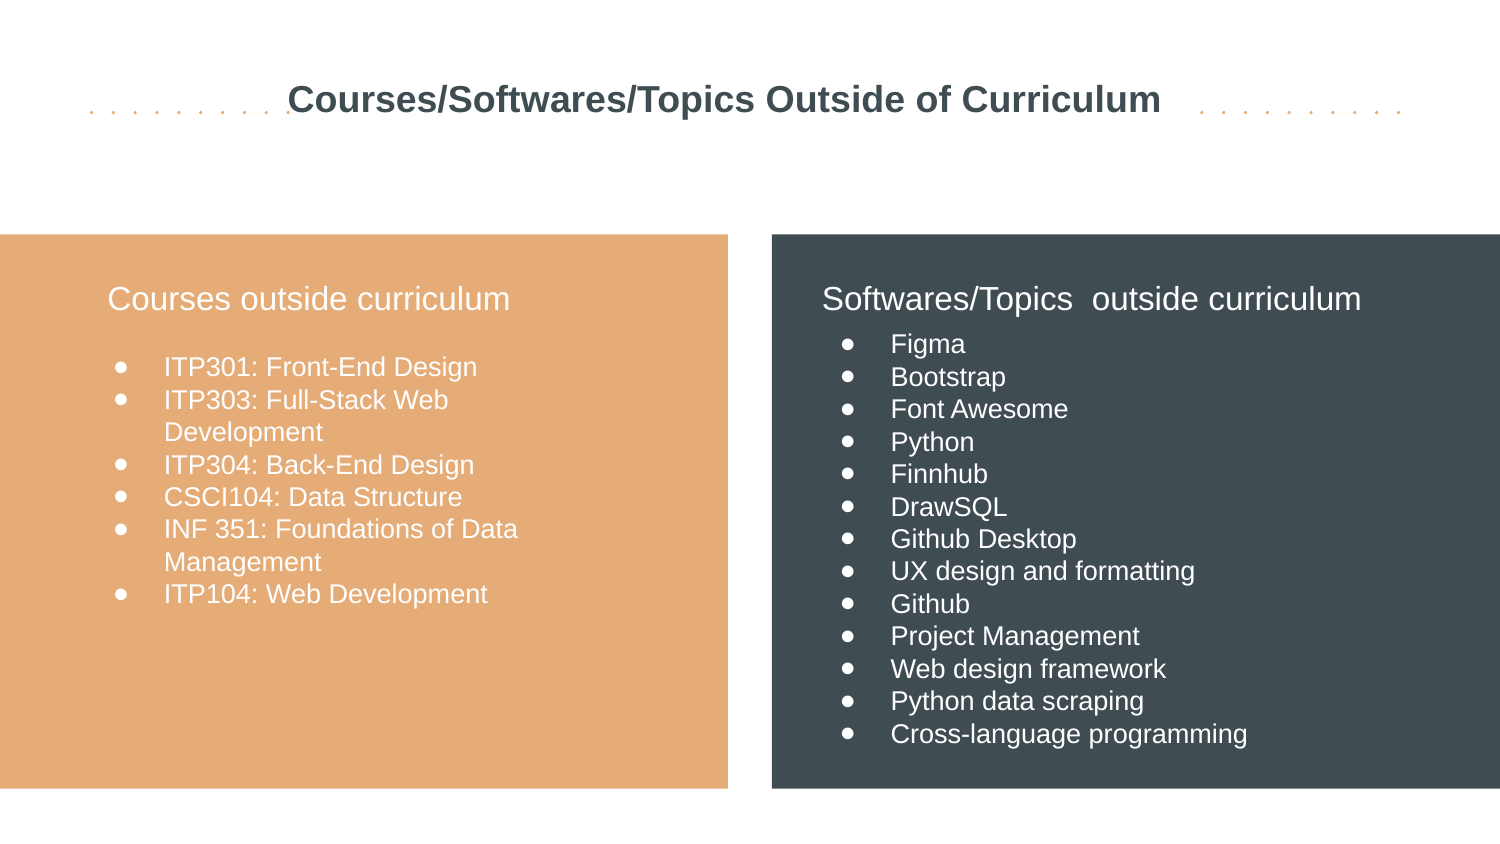

# Courses/Softwares/Topics Outside of Curriculum

Softwares/Topics  outside curriculum
Courses outside curriculum
Figma
Bootstrap
Font Awesome
Python
Finnhub
DrawSQL
Github Desktop
UX design and formatting
Github
Project Management
Web design framework
Python data scraping
Cross-language programming
ITP301: Front-End Design
ITP303: Full-Stack Web Development
ITP304: Back-End Design
CSCI104: Data Structure
INF 351: Foundations of Data Management
ITP104: Web Development